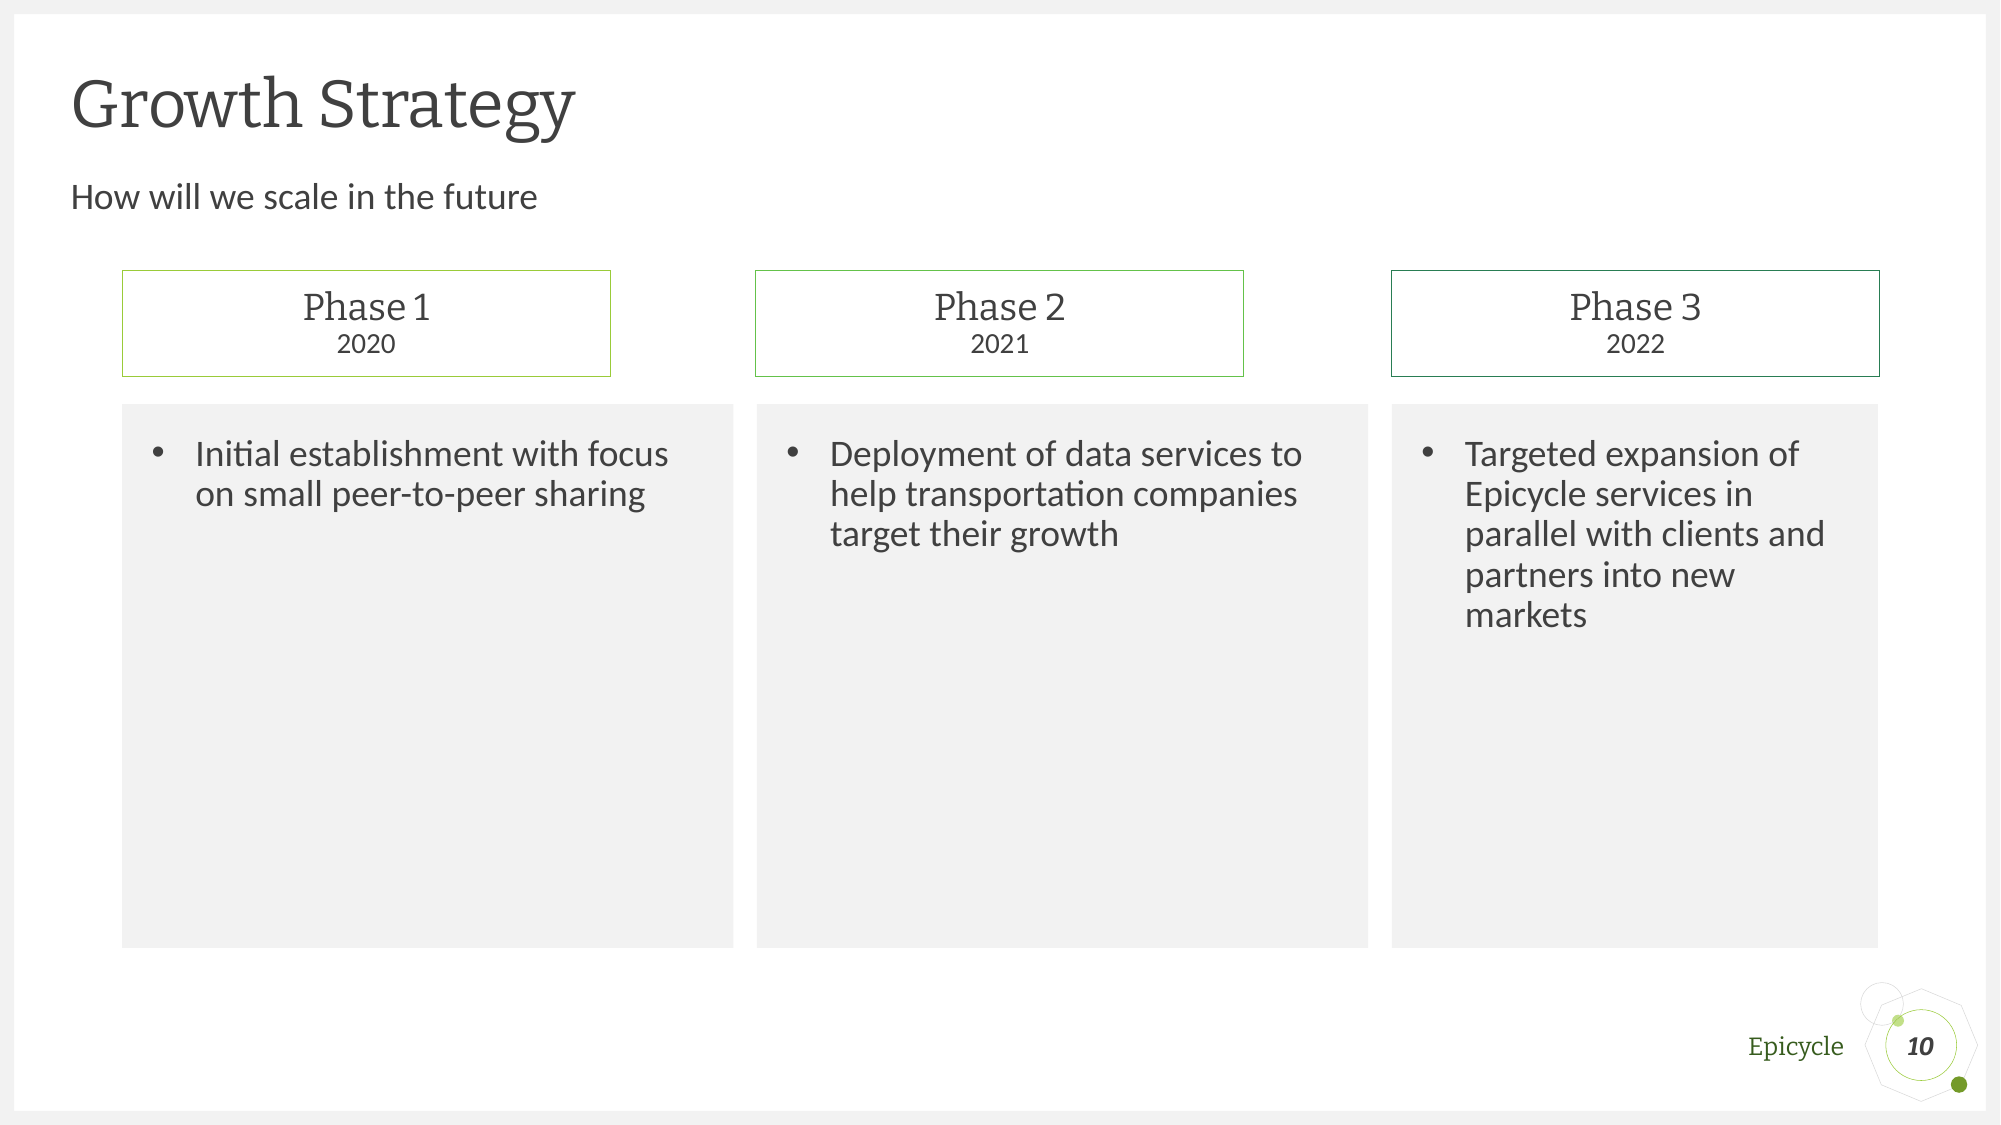

# Growth Strategy
How will we scale in the future
Phase 2
2021
Phase 1
2020
Phase 3
2022
Deployment of data services to help transportation companies target their growth
Targeted expansion of Epicycle services in parallel with clients and partners into new markets
Initial establishment with focus on small peer-to-peer sharing
10